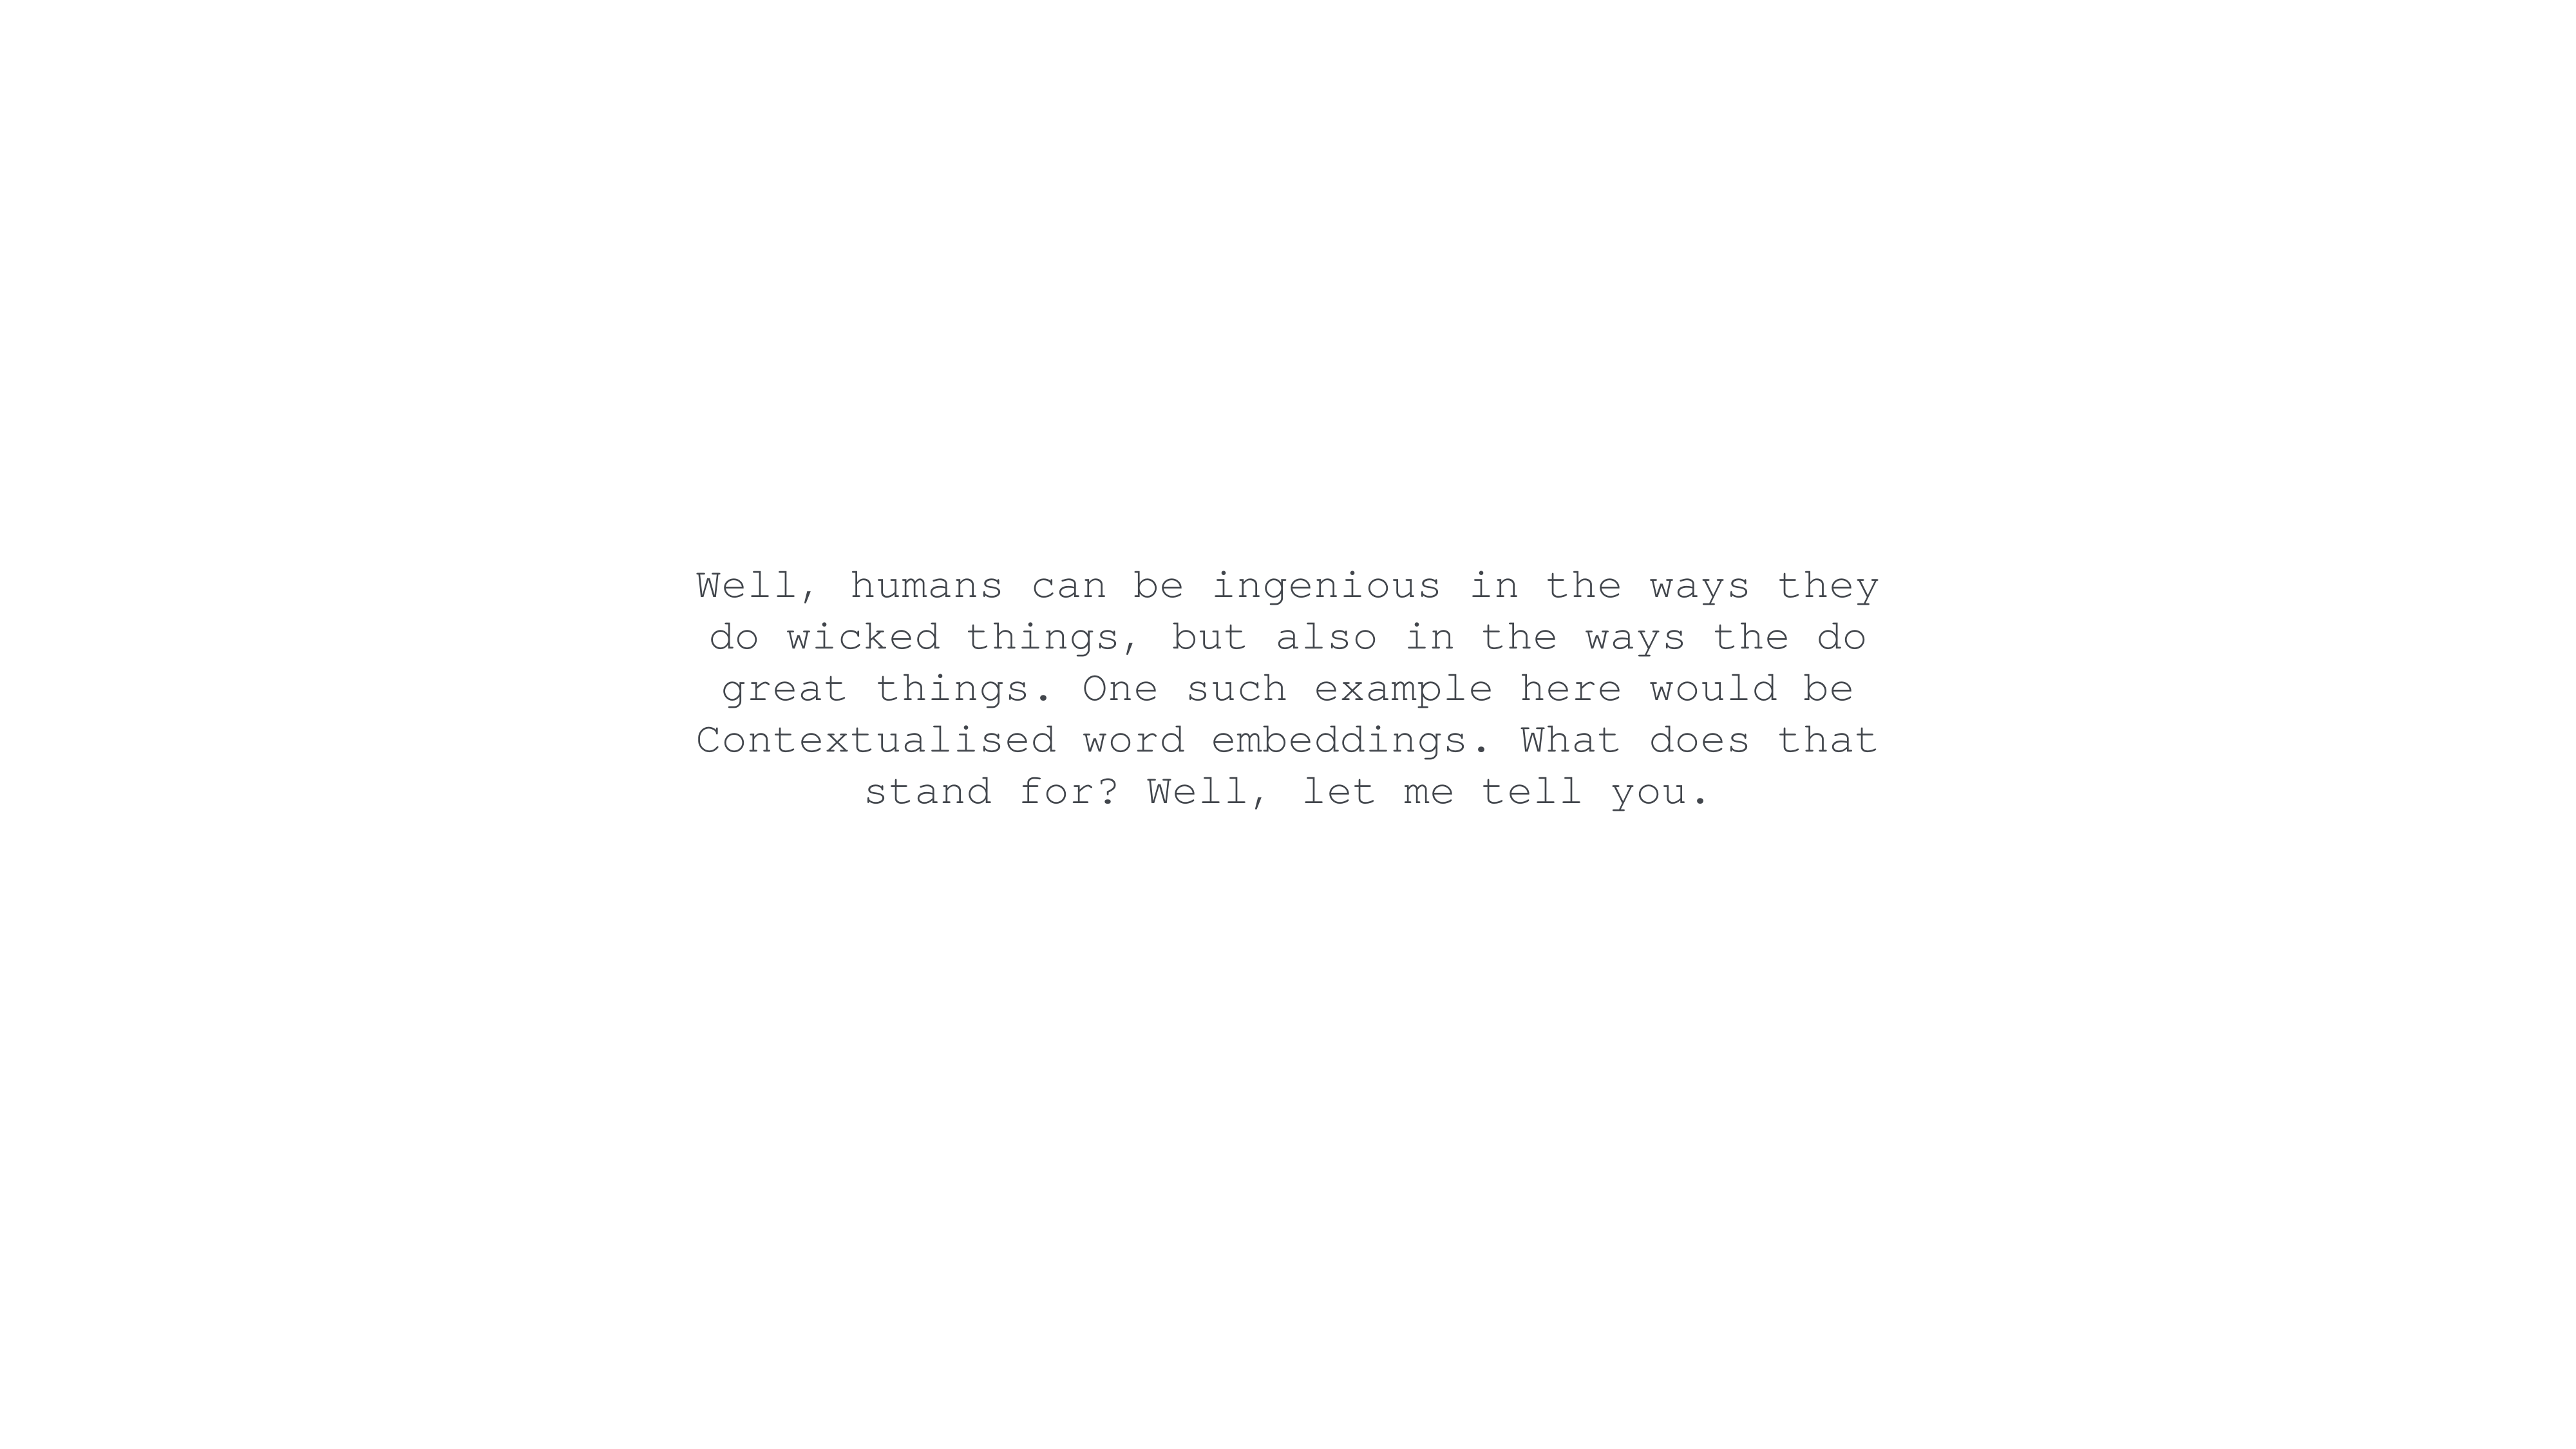

Well, humans can be ingenious in the ways they do wicked things, but also in the ways the do great things. One such example here would be Contextualised word embeddings. What does that stand for? Well, let me tell you.